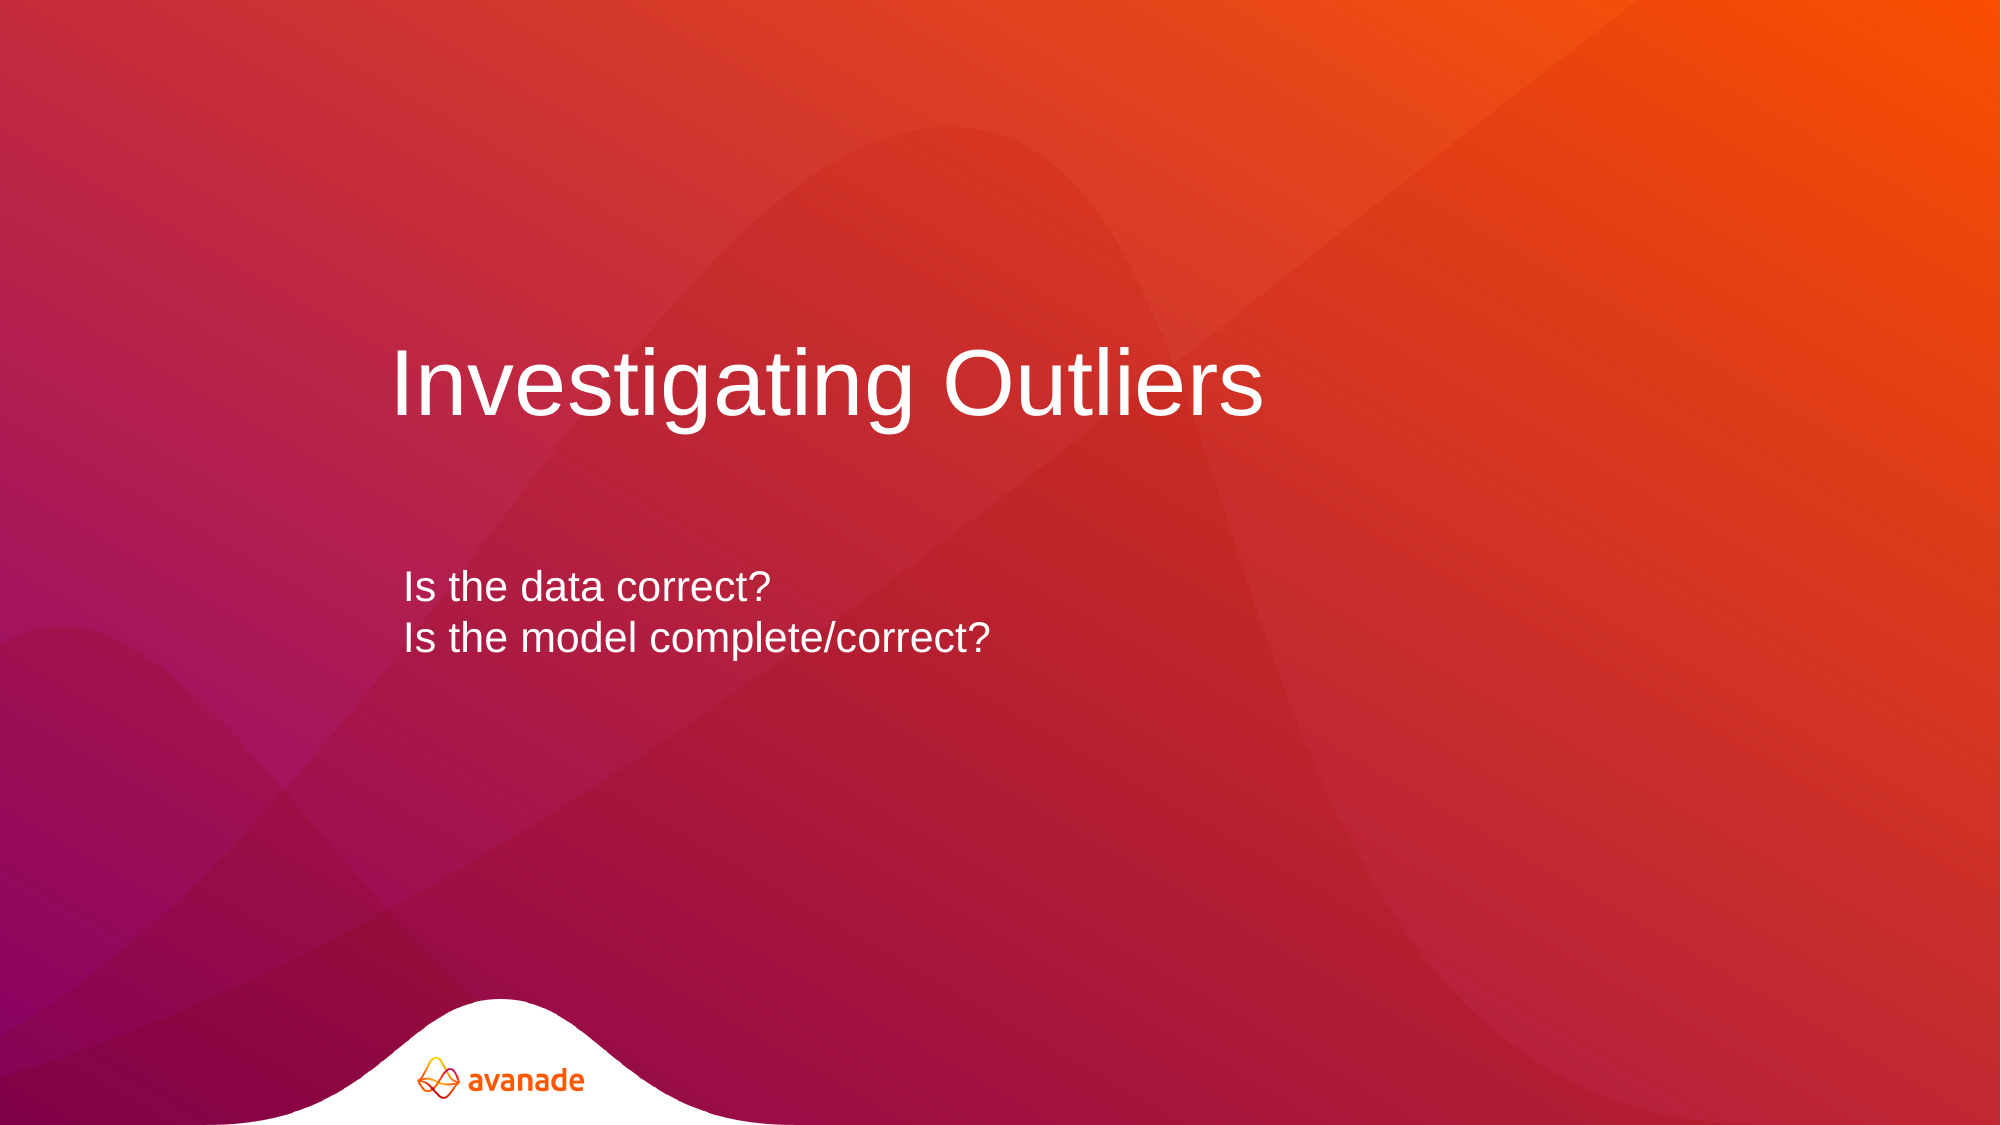

Investigating Outliers
Is the data correct?
Is the model complete/correct?